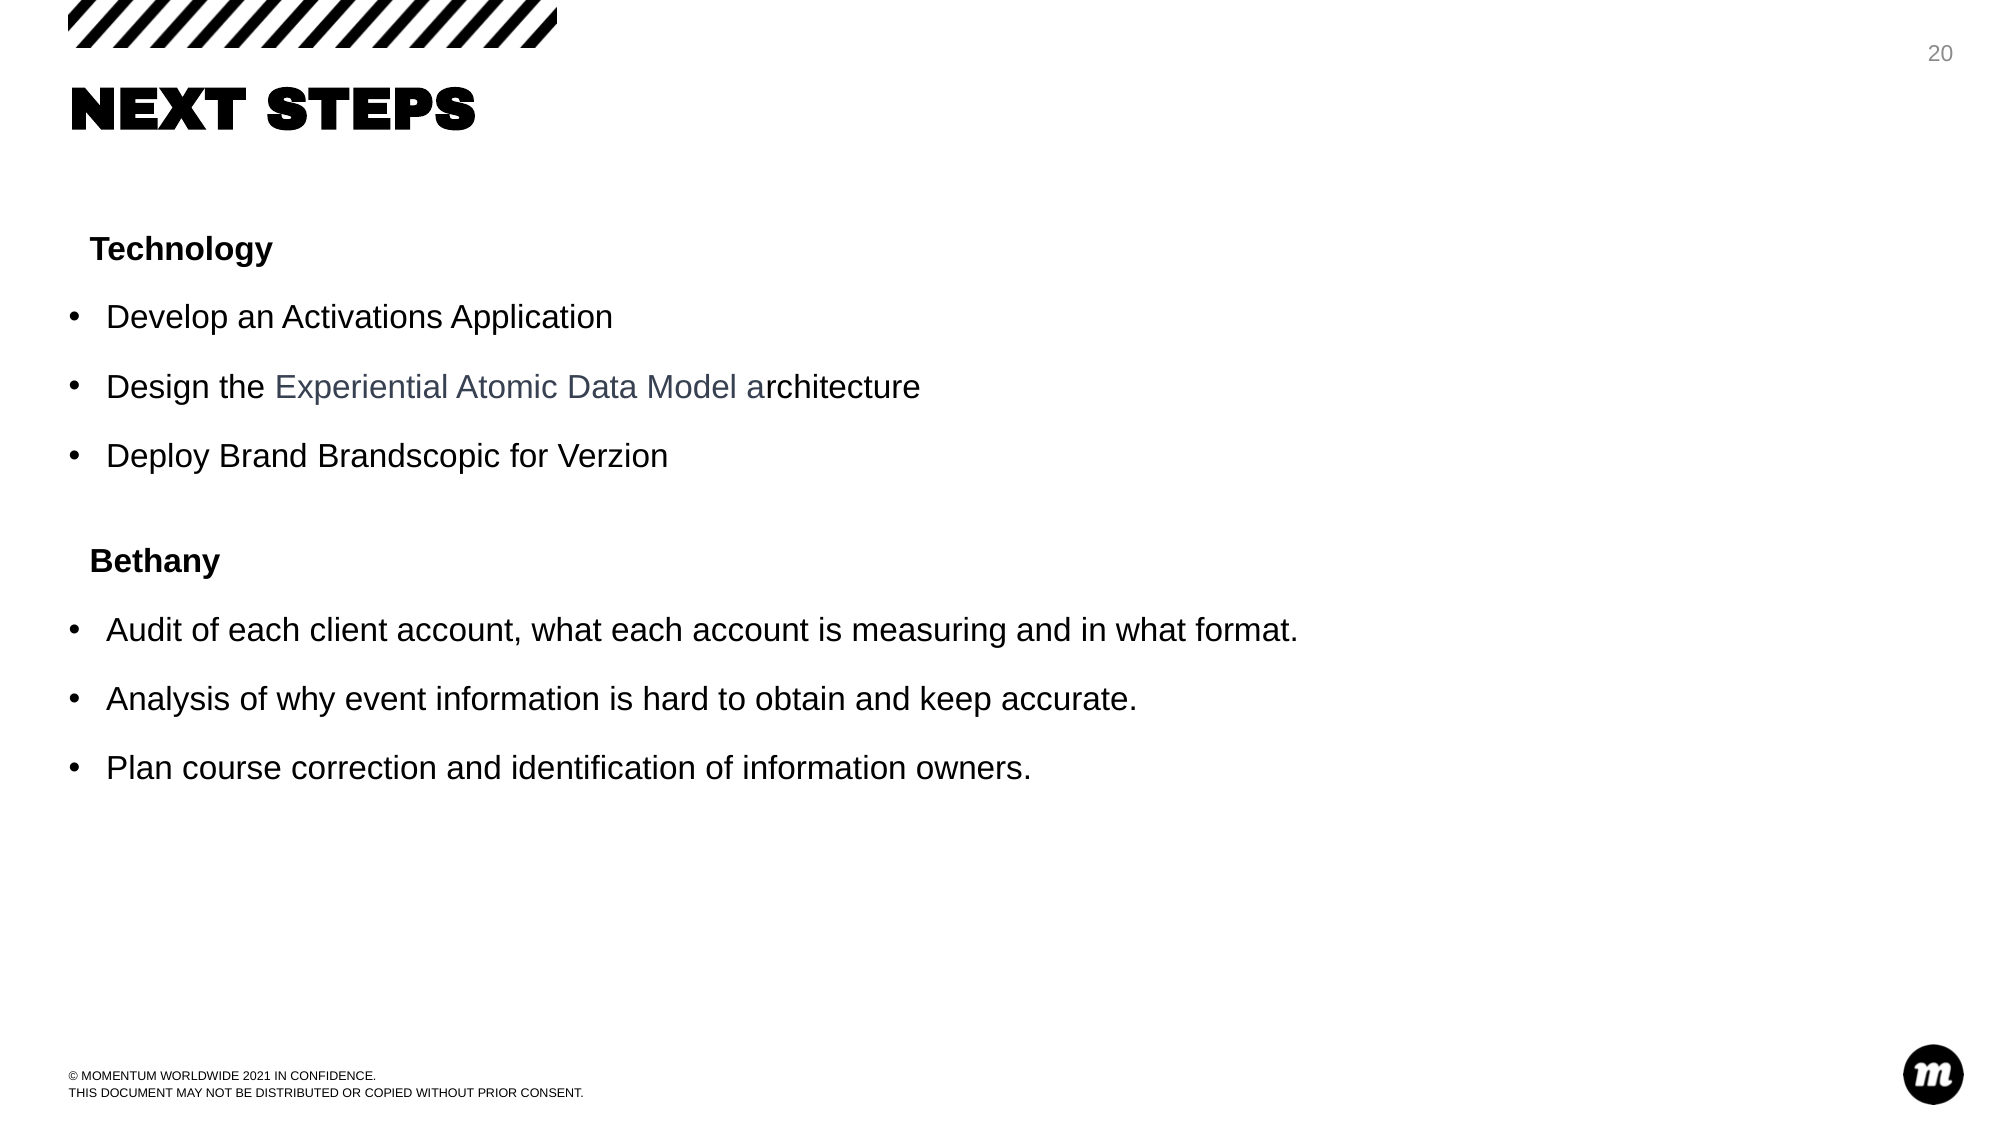

20
# NEXT STEPS
Technology
Develop an Activations Application
Design the Experiential Atomic Data Model architecture
Deploy Brand Brandscopic for Verzion
Bethany
Audit of each client account, what each account is measuring and in what format.
Analysis of why event information is hard to obtain and keep accurate.
Plan course correction and identification of information owners.